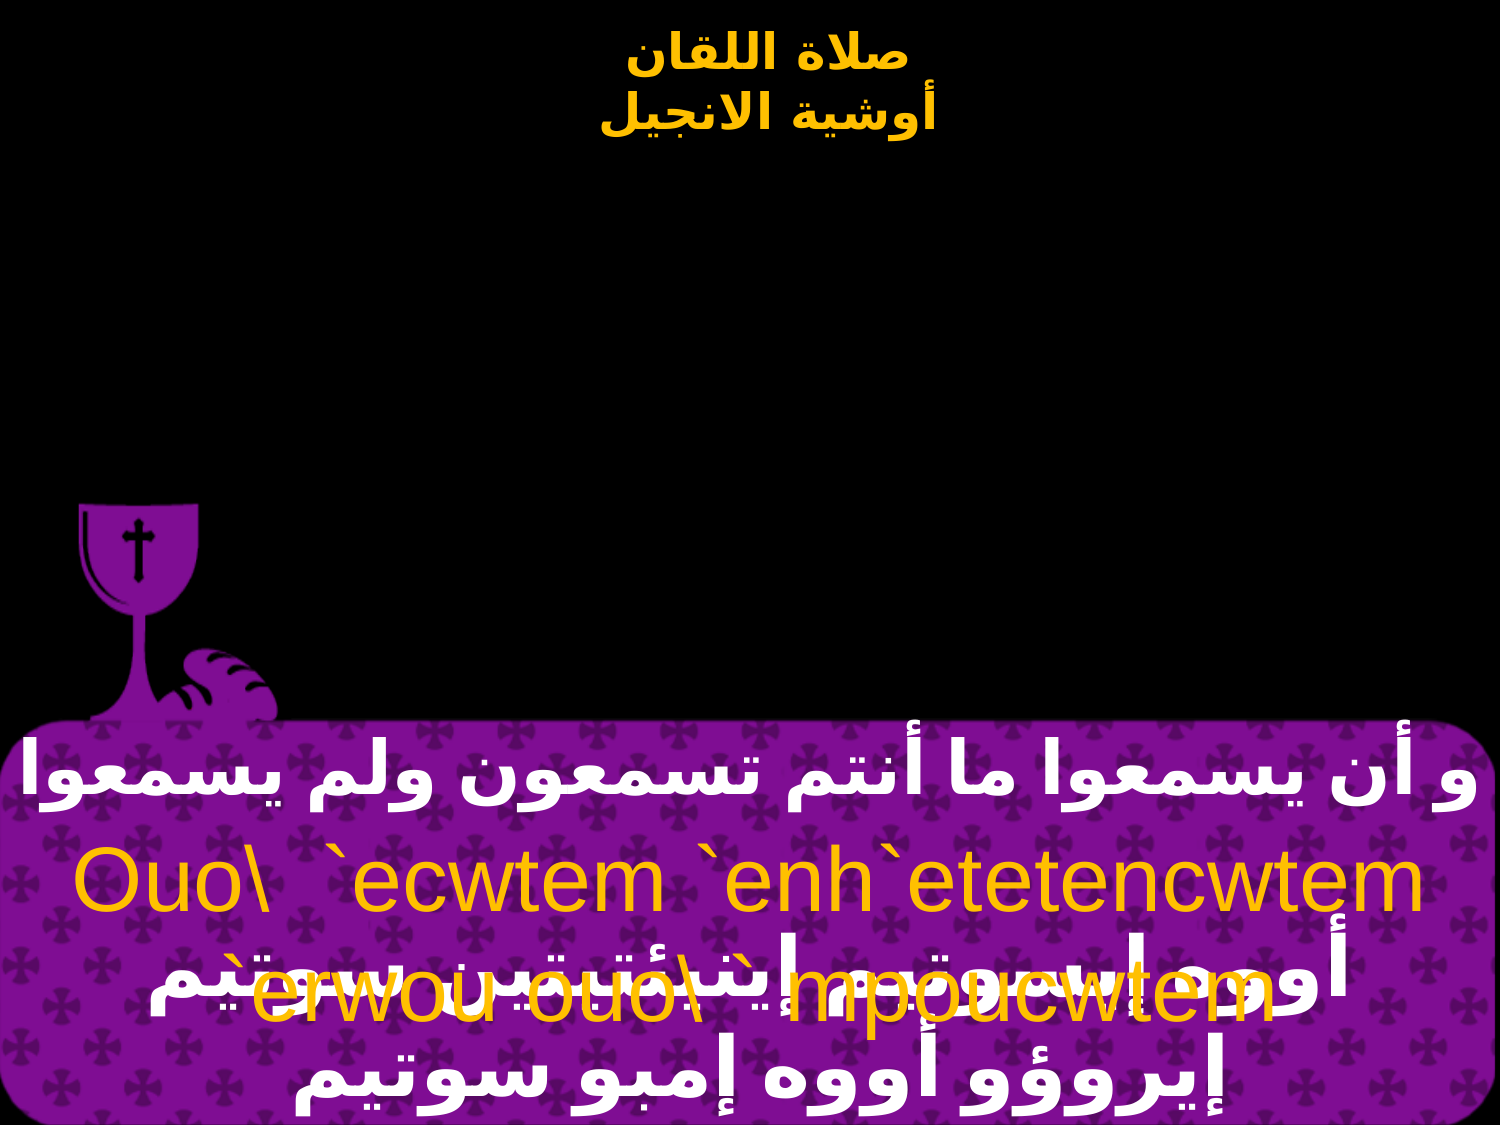

# و أن يسمعوا ما أنتم تسمعون ولم يسمعوا
Ouo\  `ecwtem `enh`etetencwtem `erwou ouo\ ` mpoucwtem
أووه إيسوتيم إينيئتيتين سوتيم إيروؤو أووه إمبو سوتيم